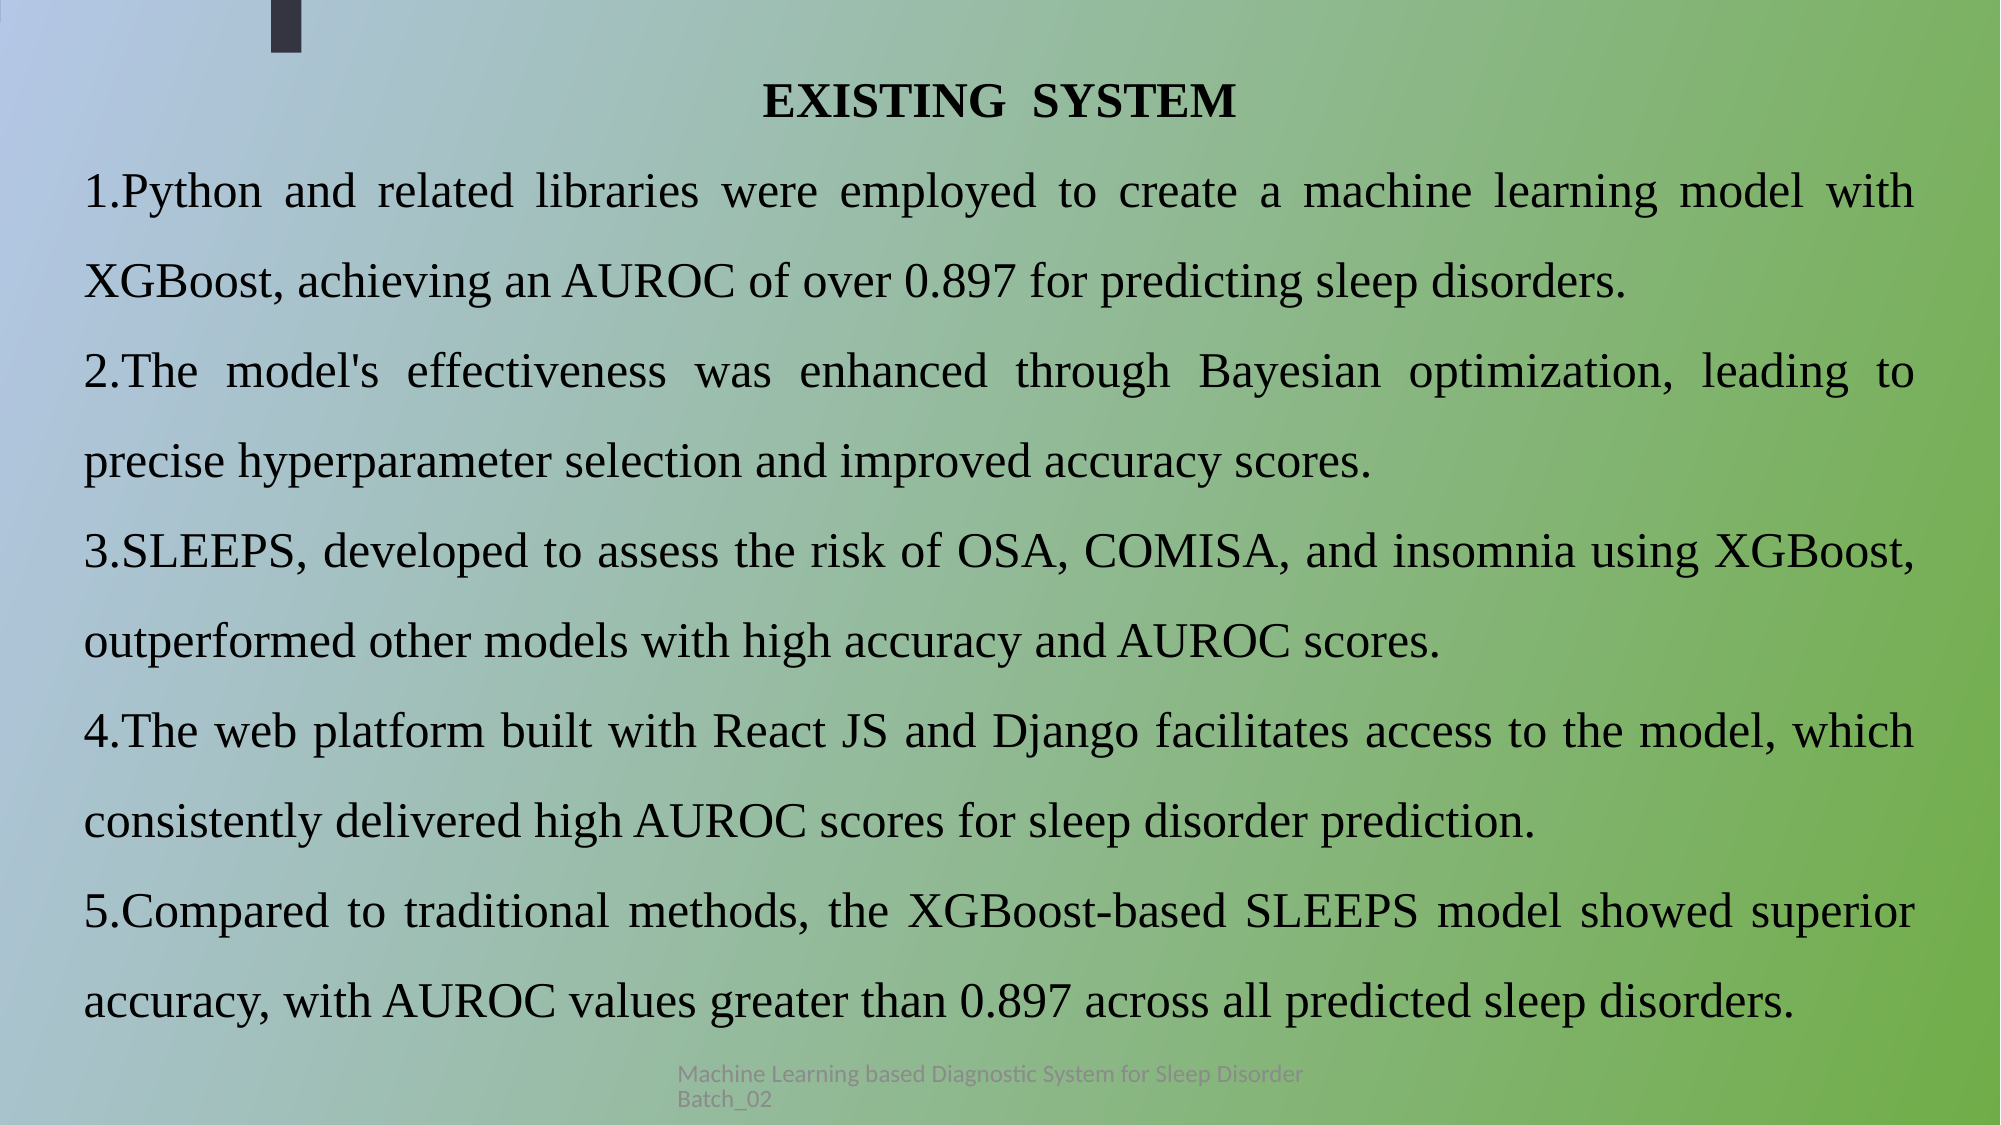

EXISTING  SYSTEM
Python and related libraries were employed to create a machine learning model with XGBoost, achieving an AUROC of over 0.897 for predicting sleep disorders.
The model's effectiveness was enhanced through Bayesian optimization, leading to precise hyperparameter selection and improved accuracy scores.
SLEEPS, developed to assess the risk of OSA, COMISA, and insomnia using XGBoost, outperformed other models with high accuracy and AUROC scores.
The web platform built with React JS and Django facilitates access to the model, which consistently delivered high AUROC scores for sleep disorder prediction.
Compared to traditional methods, the XGBoost-based SLEEPS model showed superior accuracy, with AUROC values greater than 0.897 across all predicted sleep disorders.

Machine Learning based Diagnostic System for Sleep Disorder  Batch_02